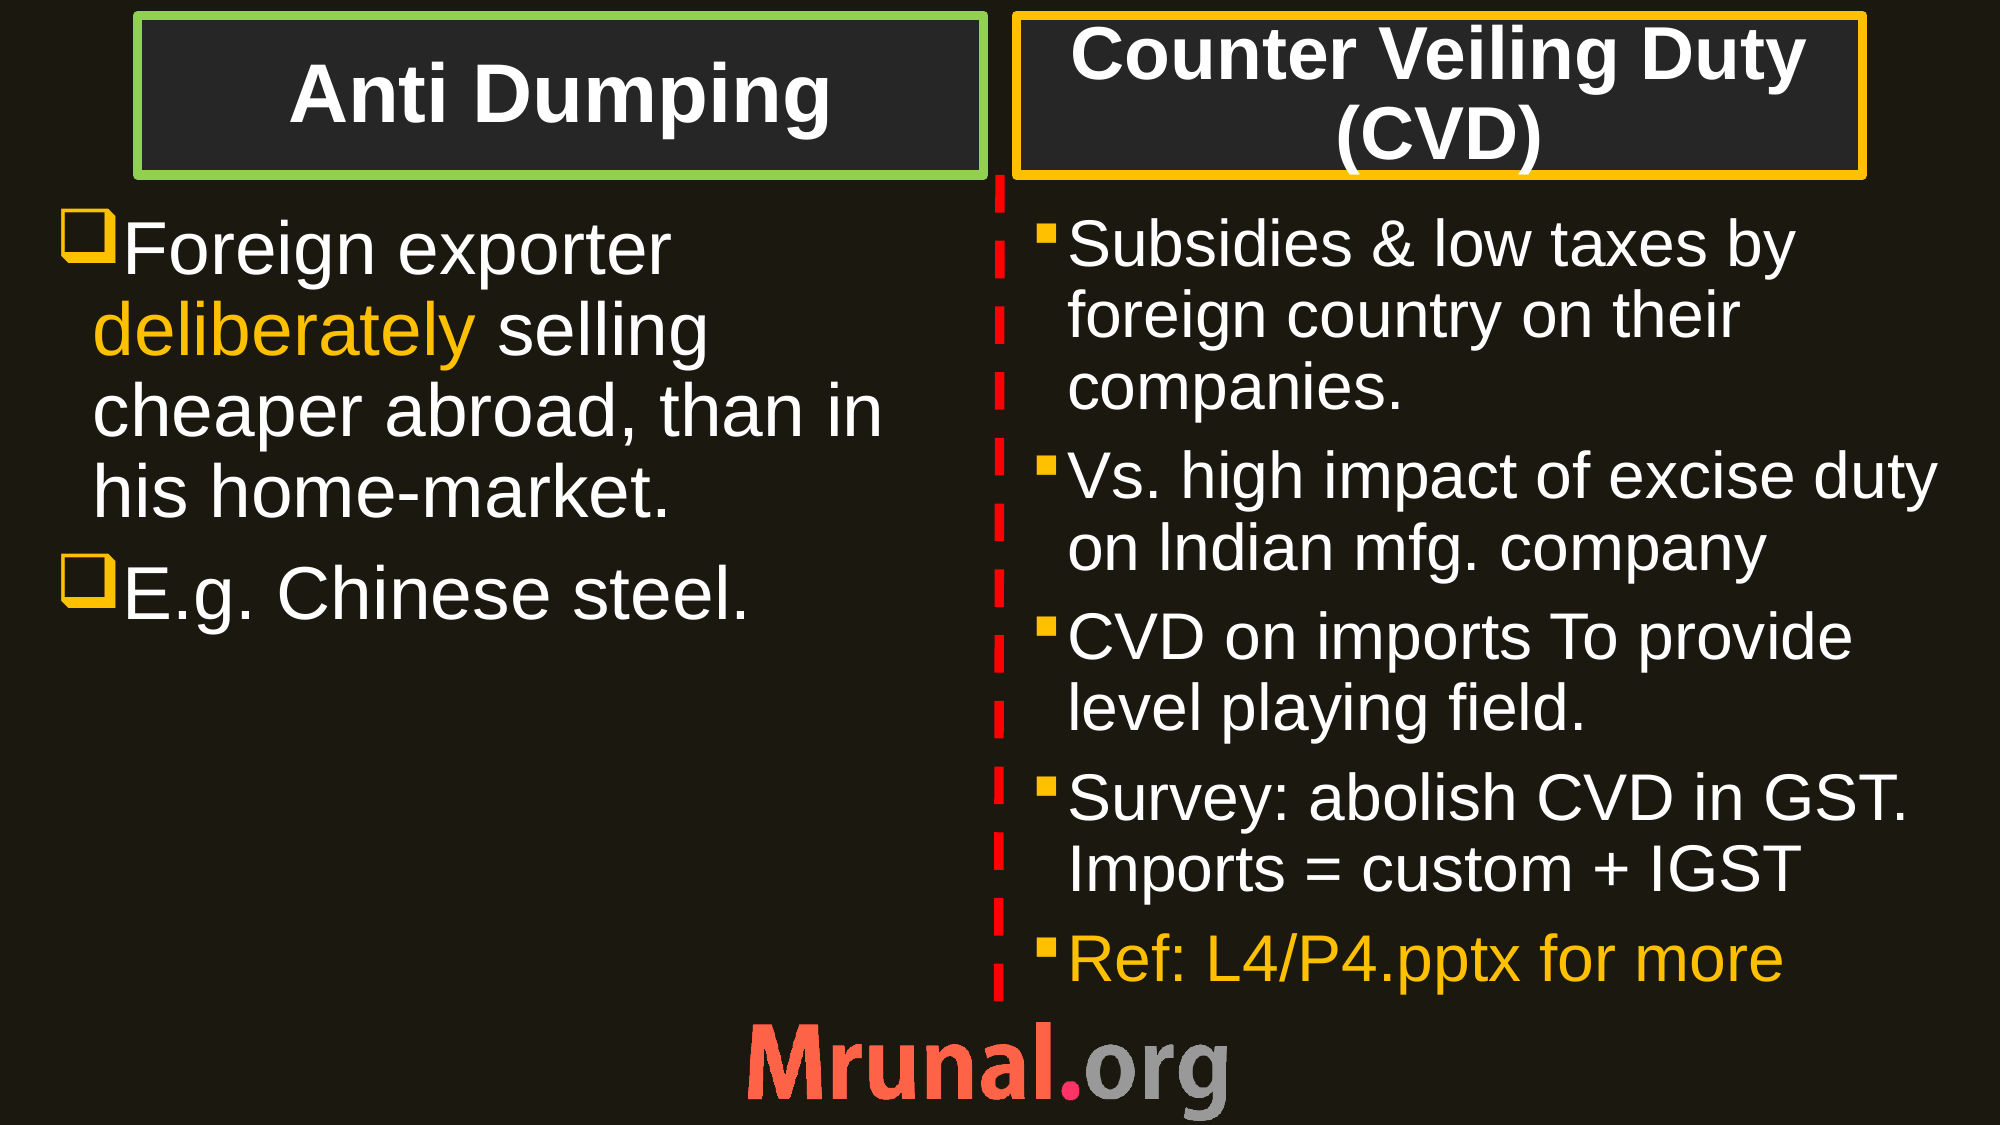

Anti Dumping
Counter Veiling Duty (CVD)
Foreign exporter deliberately selling cheaper abroad, than in his home-market.
E.g. Chinese steel.

Subsidies & low taxes by foreign country on their companies.
Vs. high impact of excise duty on lndian mfg. company
CVD on imports To provide level playing field.
Survey: abolish CVD in GST. Imports = custom + IGST
Ref: L4/P4.pptx for more